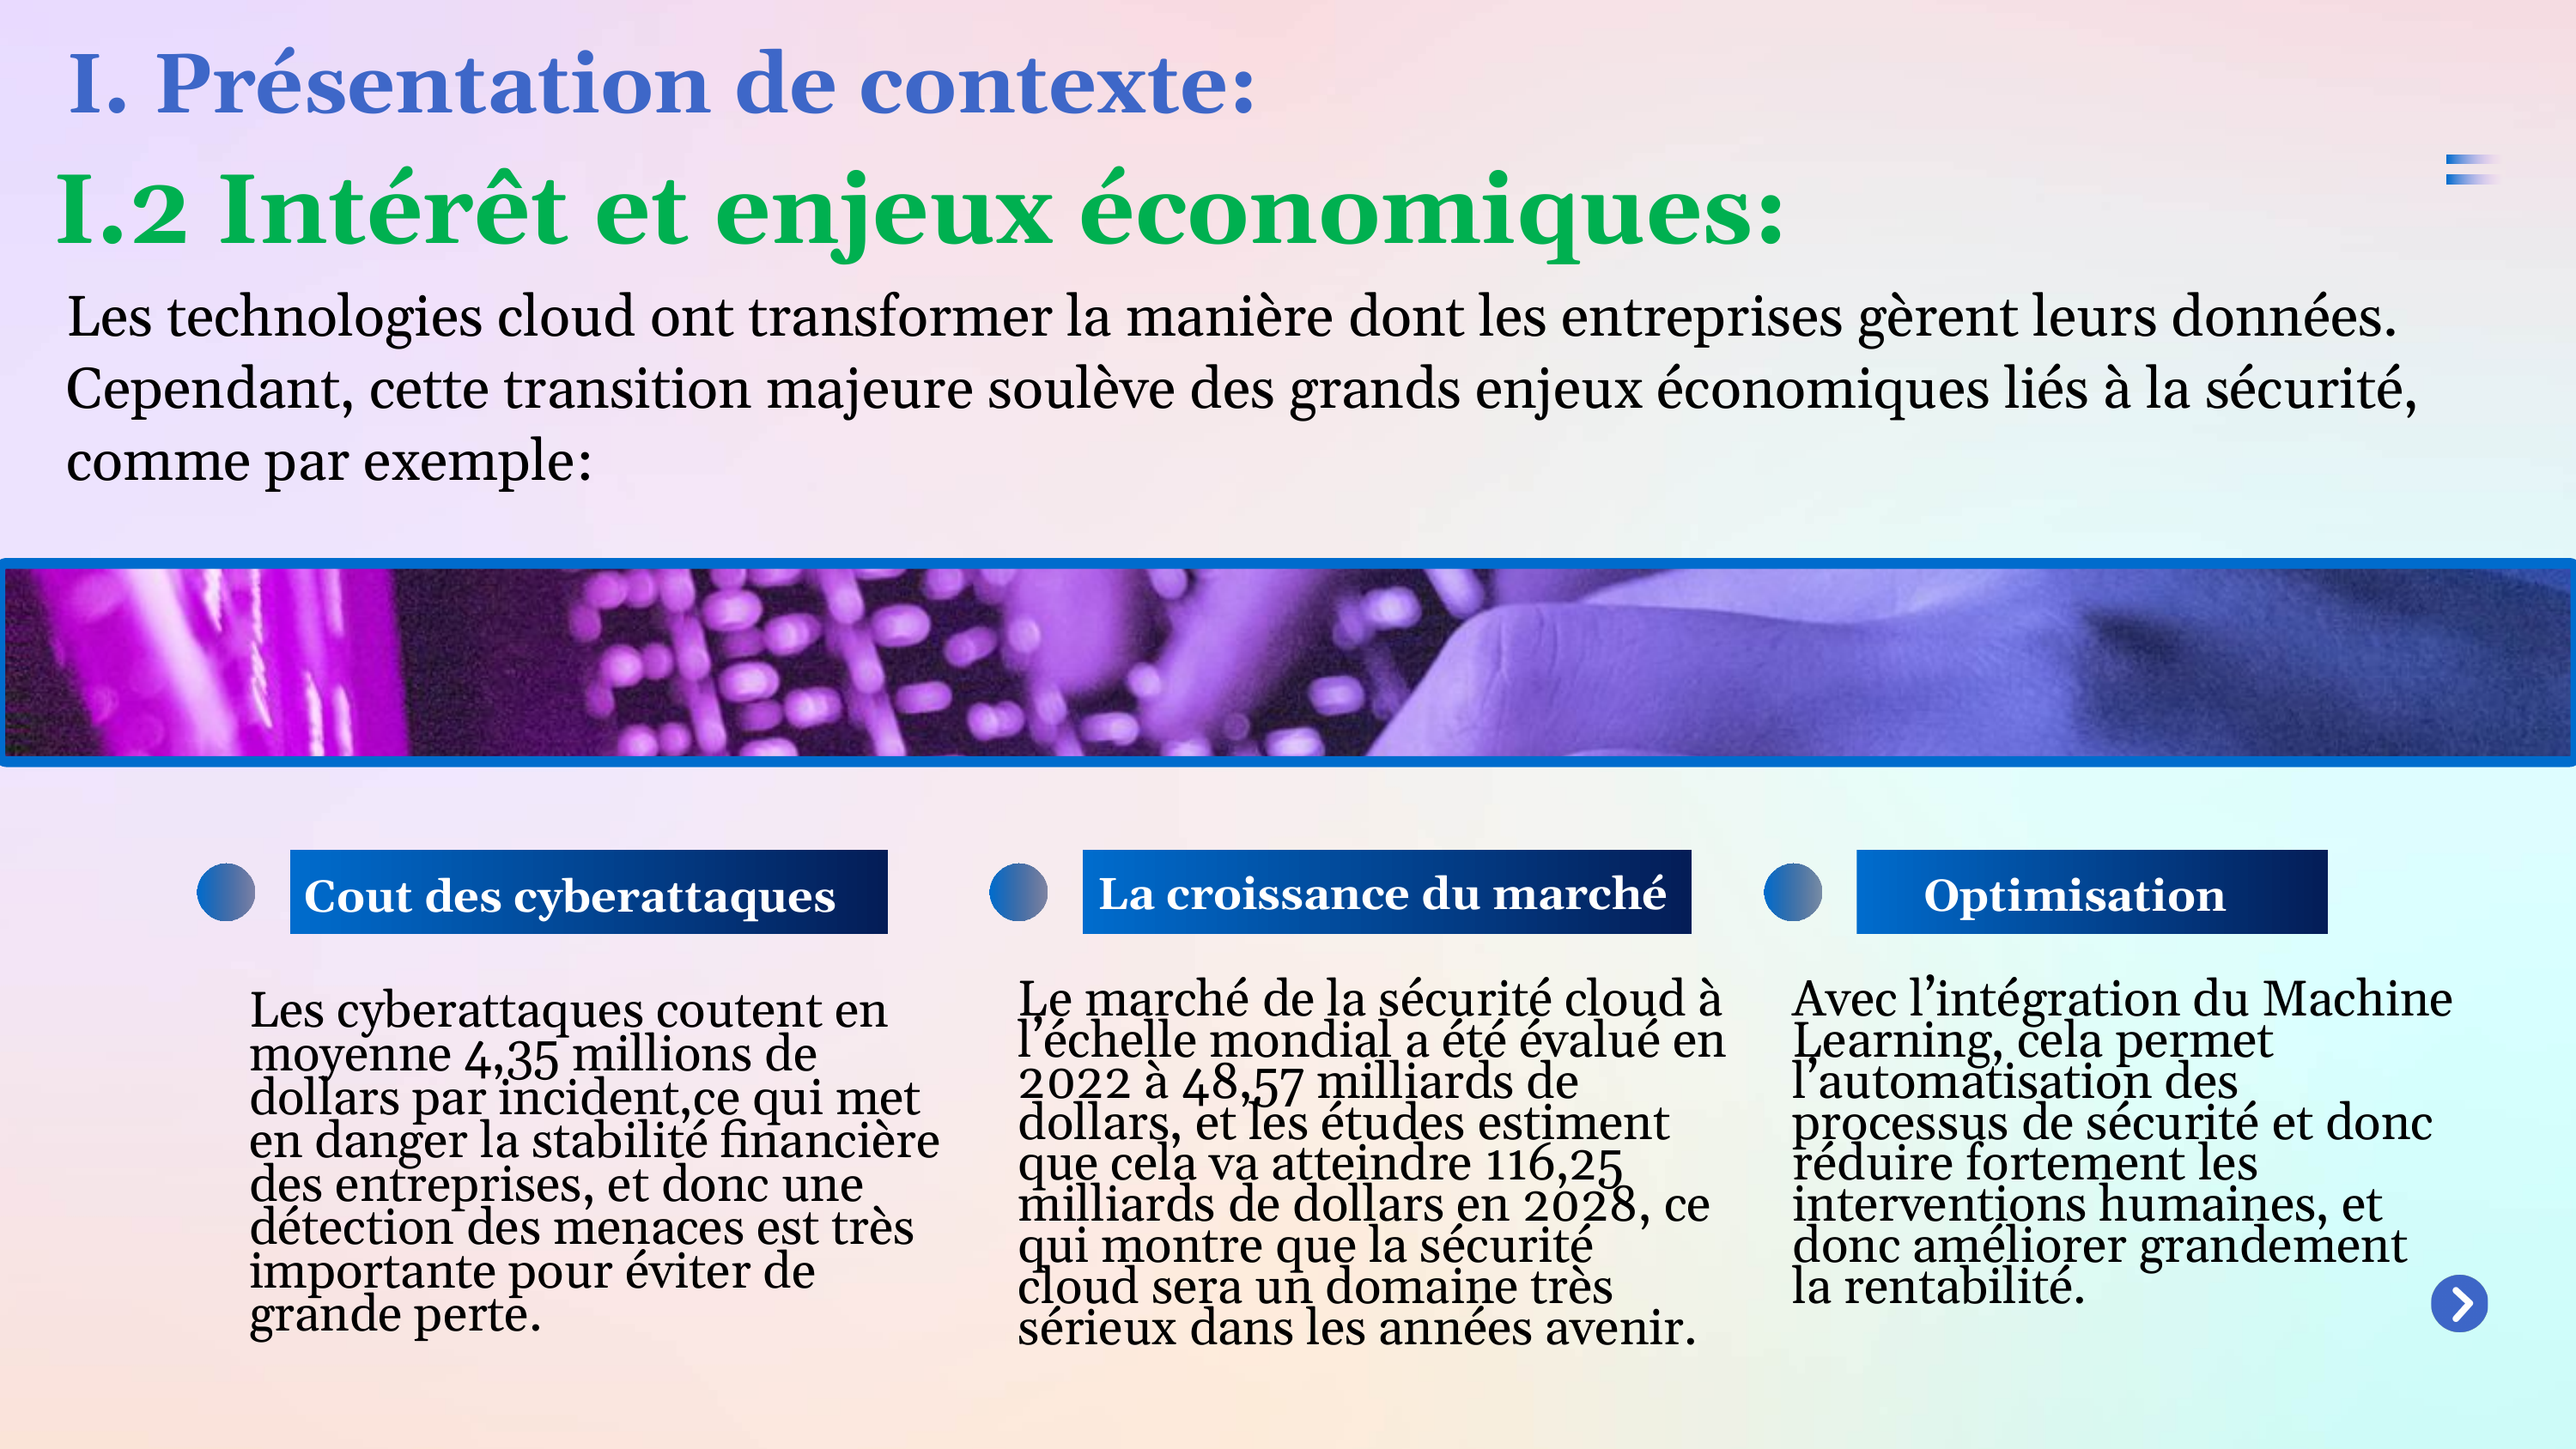

I. Présentation de contexte:

I.2 Intérêt et enjeux économiques:

Les technologies cloud ont transformer la manière dont les entreprises gèrent leurs données. Cependant, cette transition majeure soulève des grands enjeux économiques liés à la sécurité, comme par exemple:

La croissance du marché

Optimisation

Cout des cyberattaques

Le marché de la sécurité cloud à l’échelle mondial a été évalué en 2022 à 48,57 milliards de dollars, et les études estiment que cela va atteindre 116,25 milliards de dollars en 2028, ce qui montre que la sécurité cloud sera un domaine très sérieux dans les années avenir.

Avec l’intégration du Machine Learning, cela permet l’automatisation des processus de sécurité et donc réduire fortement les interventions humaines, et donc améliorer grandement la rentabilité.

Les cyberattaques coutent en moyenne 4,35 millions de dollars par incident,ce qui met en danger la stabilité financière des entreprises, et donc une détection des menaces est très
importante pour éviter de grande perte.